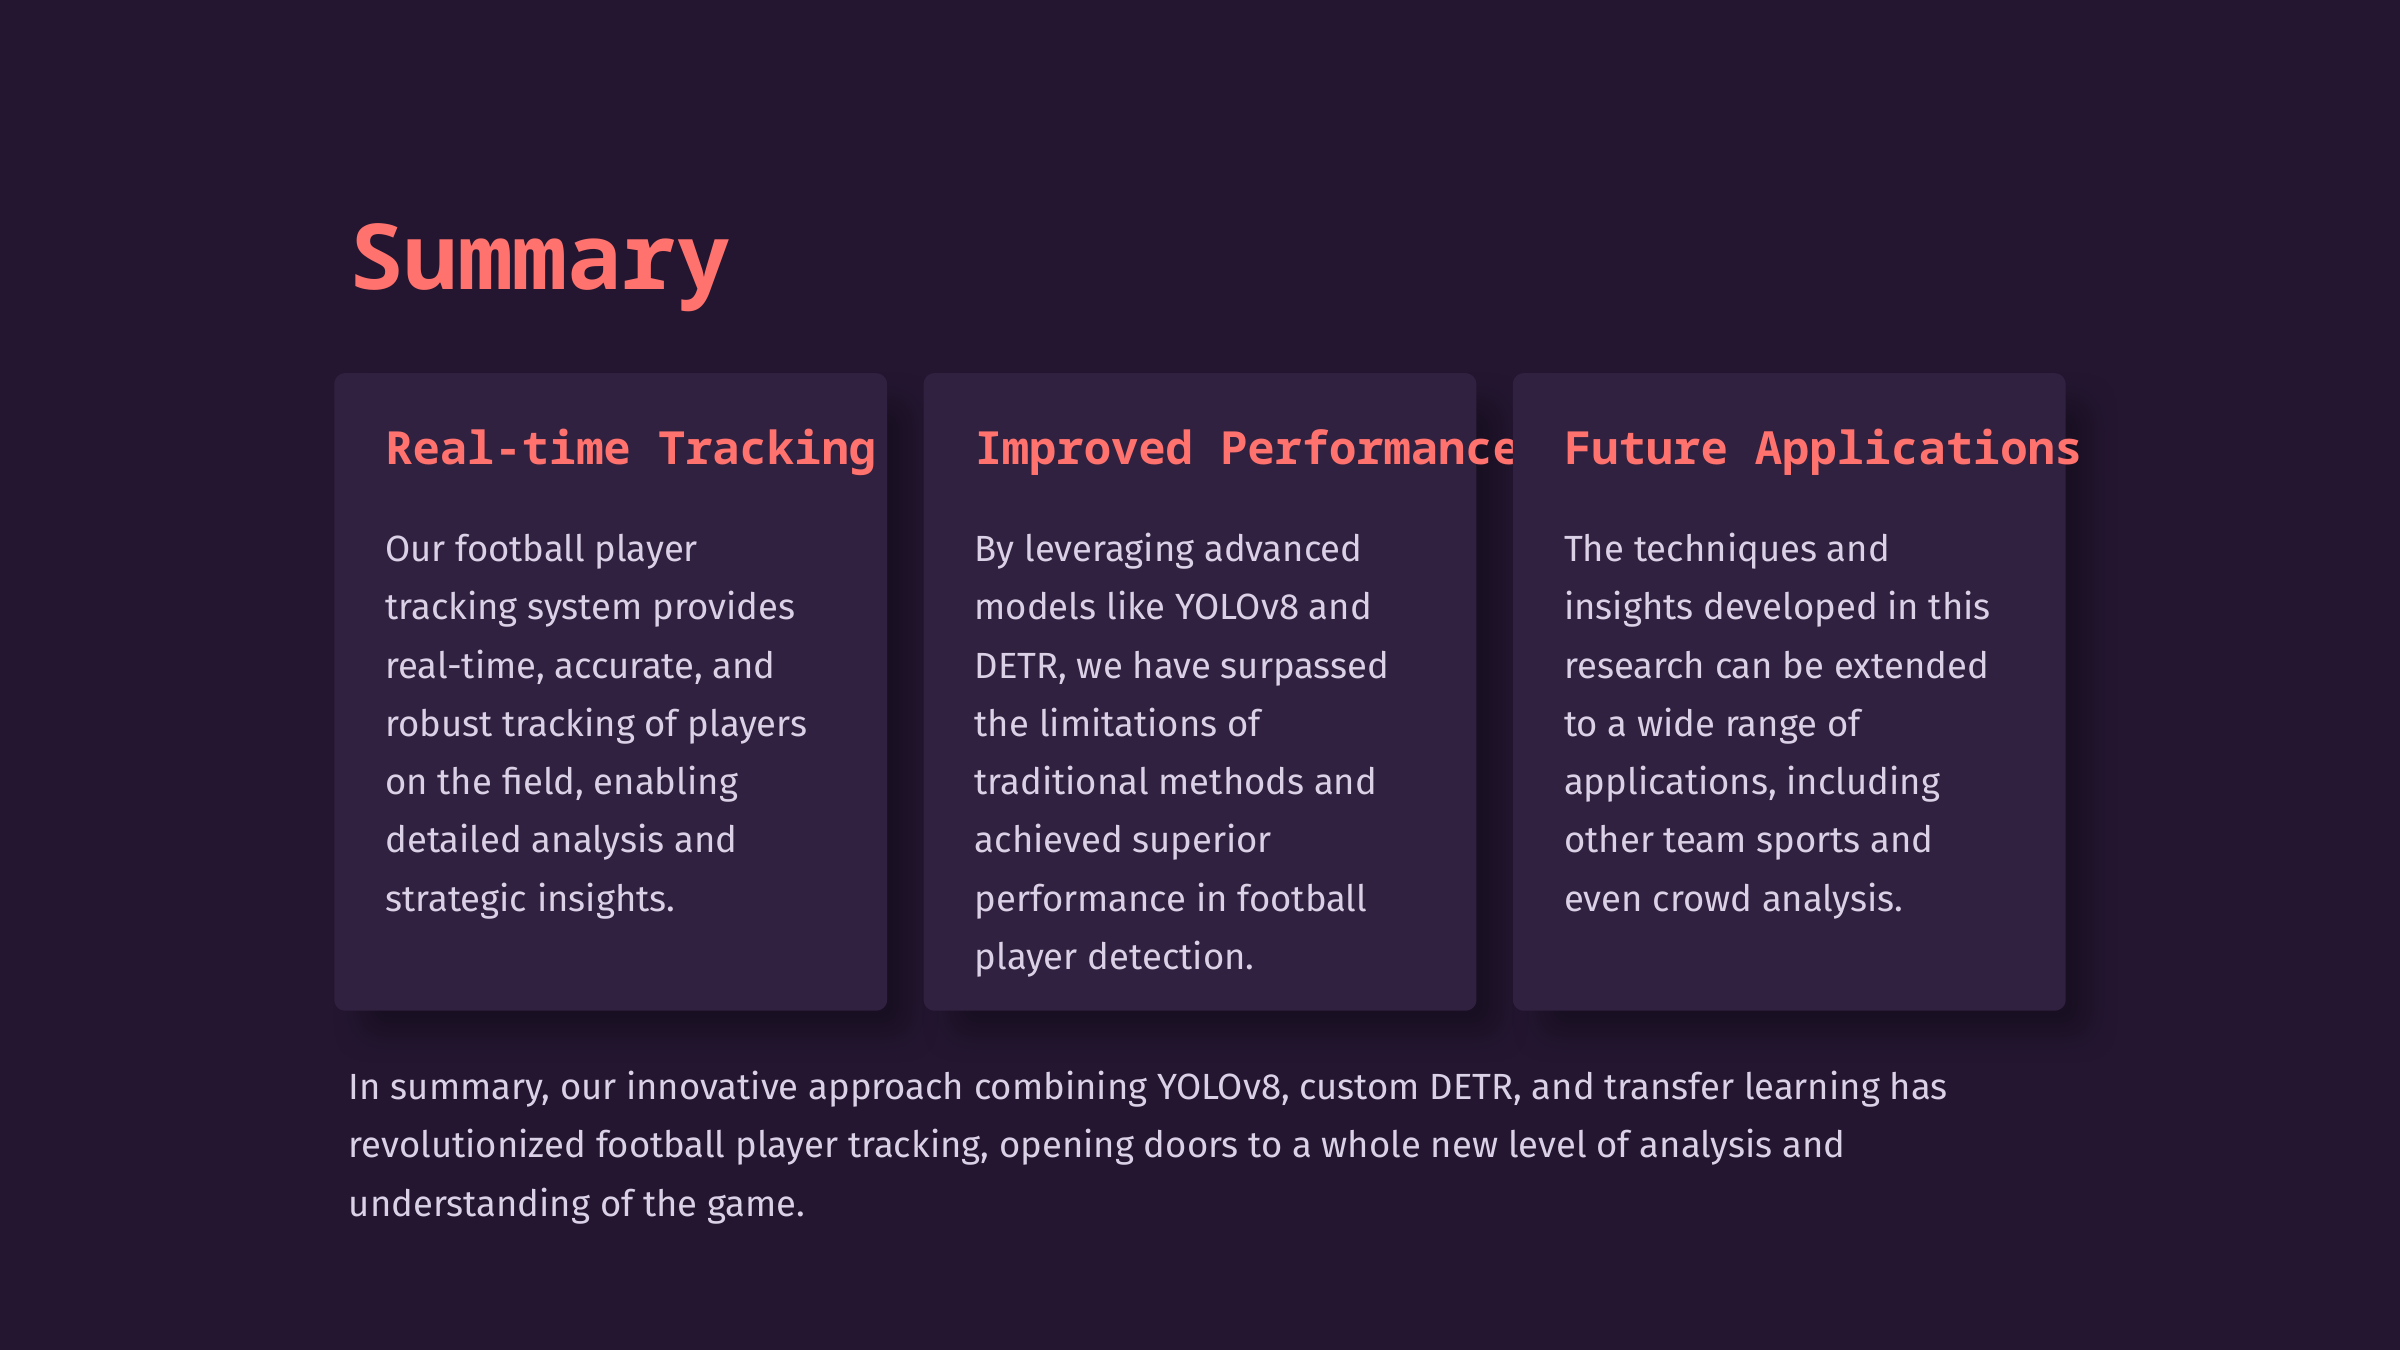

Summary

Real-time Tracking
Improved Performance
Future Applications
Our football player tracking system provides real-time, accurate, and robust tracking of players on the field, enabling detailed analysis and strategic insights.
By leveraging advanced models like YOLOv8 and DETR, we have surpassed the limitations of traditional methods and achieved superior performance in football player detection.
The techniques and insights developed in this research can be extended to a wide range of applications, including other team sports and even crowd analysis.
In summary, our innovative approach combining YOLOv8, custom DETR, and transfer learning has revolutionized football player tracking, opening doors to a whole new level of analysis and understanding of the game.